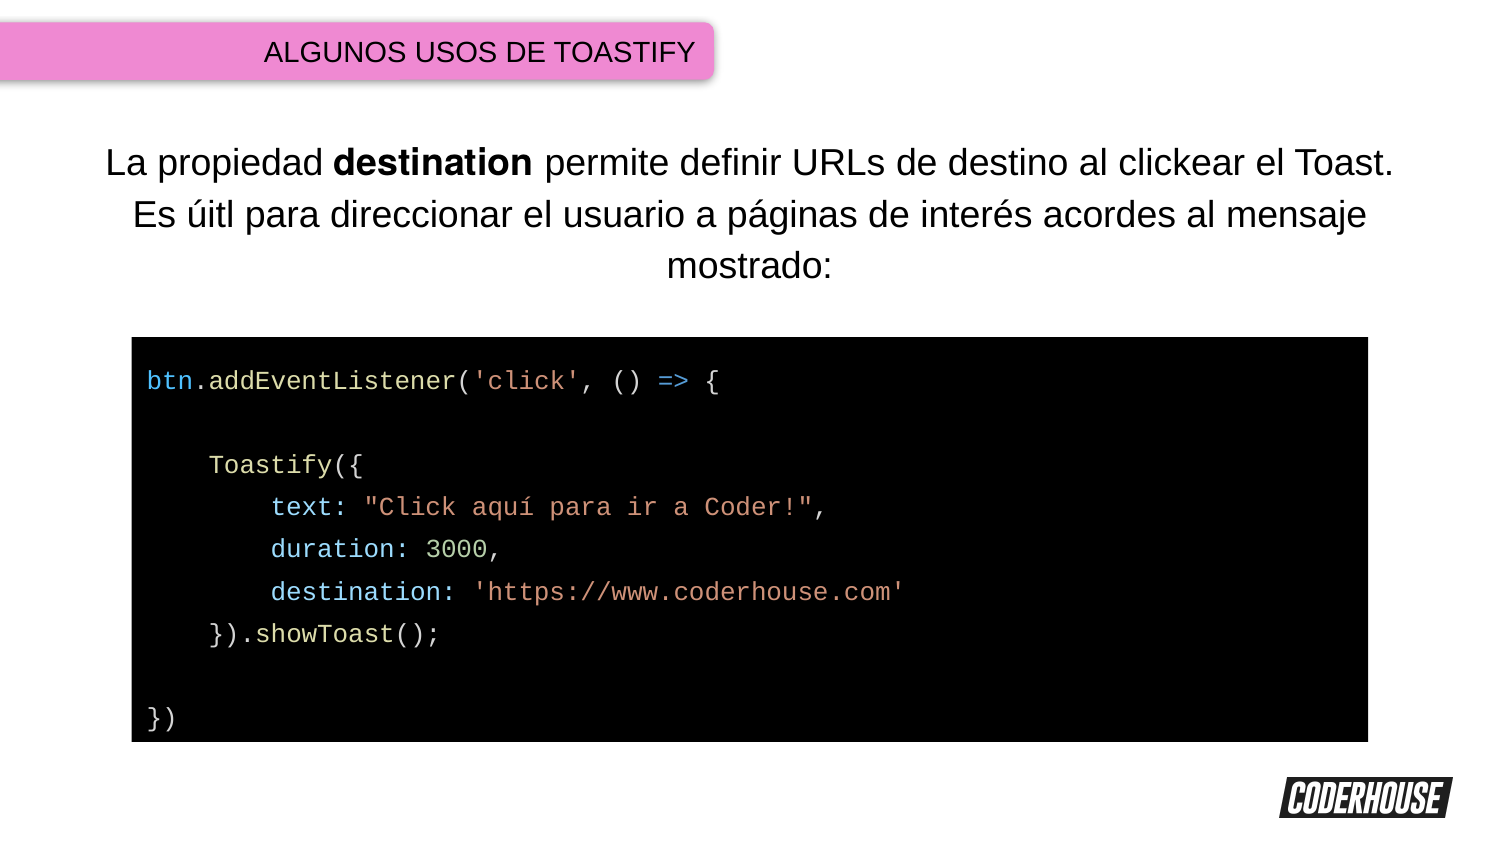

ALGUNOS USOS DE TOASTIFY
La propiedad destination permite definir URLs de destino al clickear el Toast. Es úitl para direccionar el usuario a páginas de interés acordes al mensaje mostrado:

btn.addEventListener('click', () => {

    Toastify({
        text: "Click aquí para ir a Coder!",
        duration: 3000,
        destination: 'https://www.coderhouse.com'
    }).showToast();

})